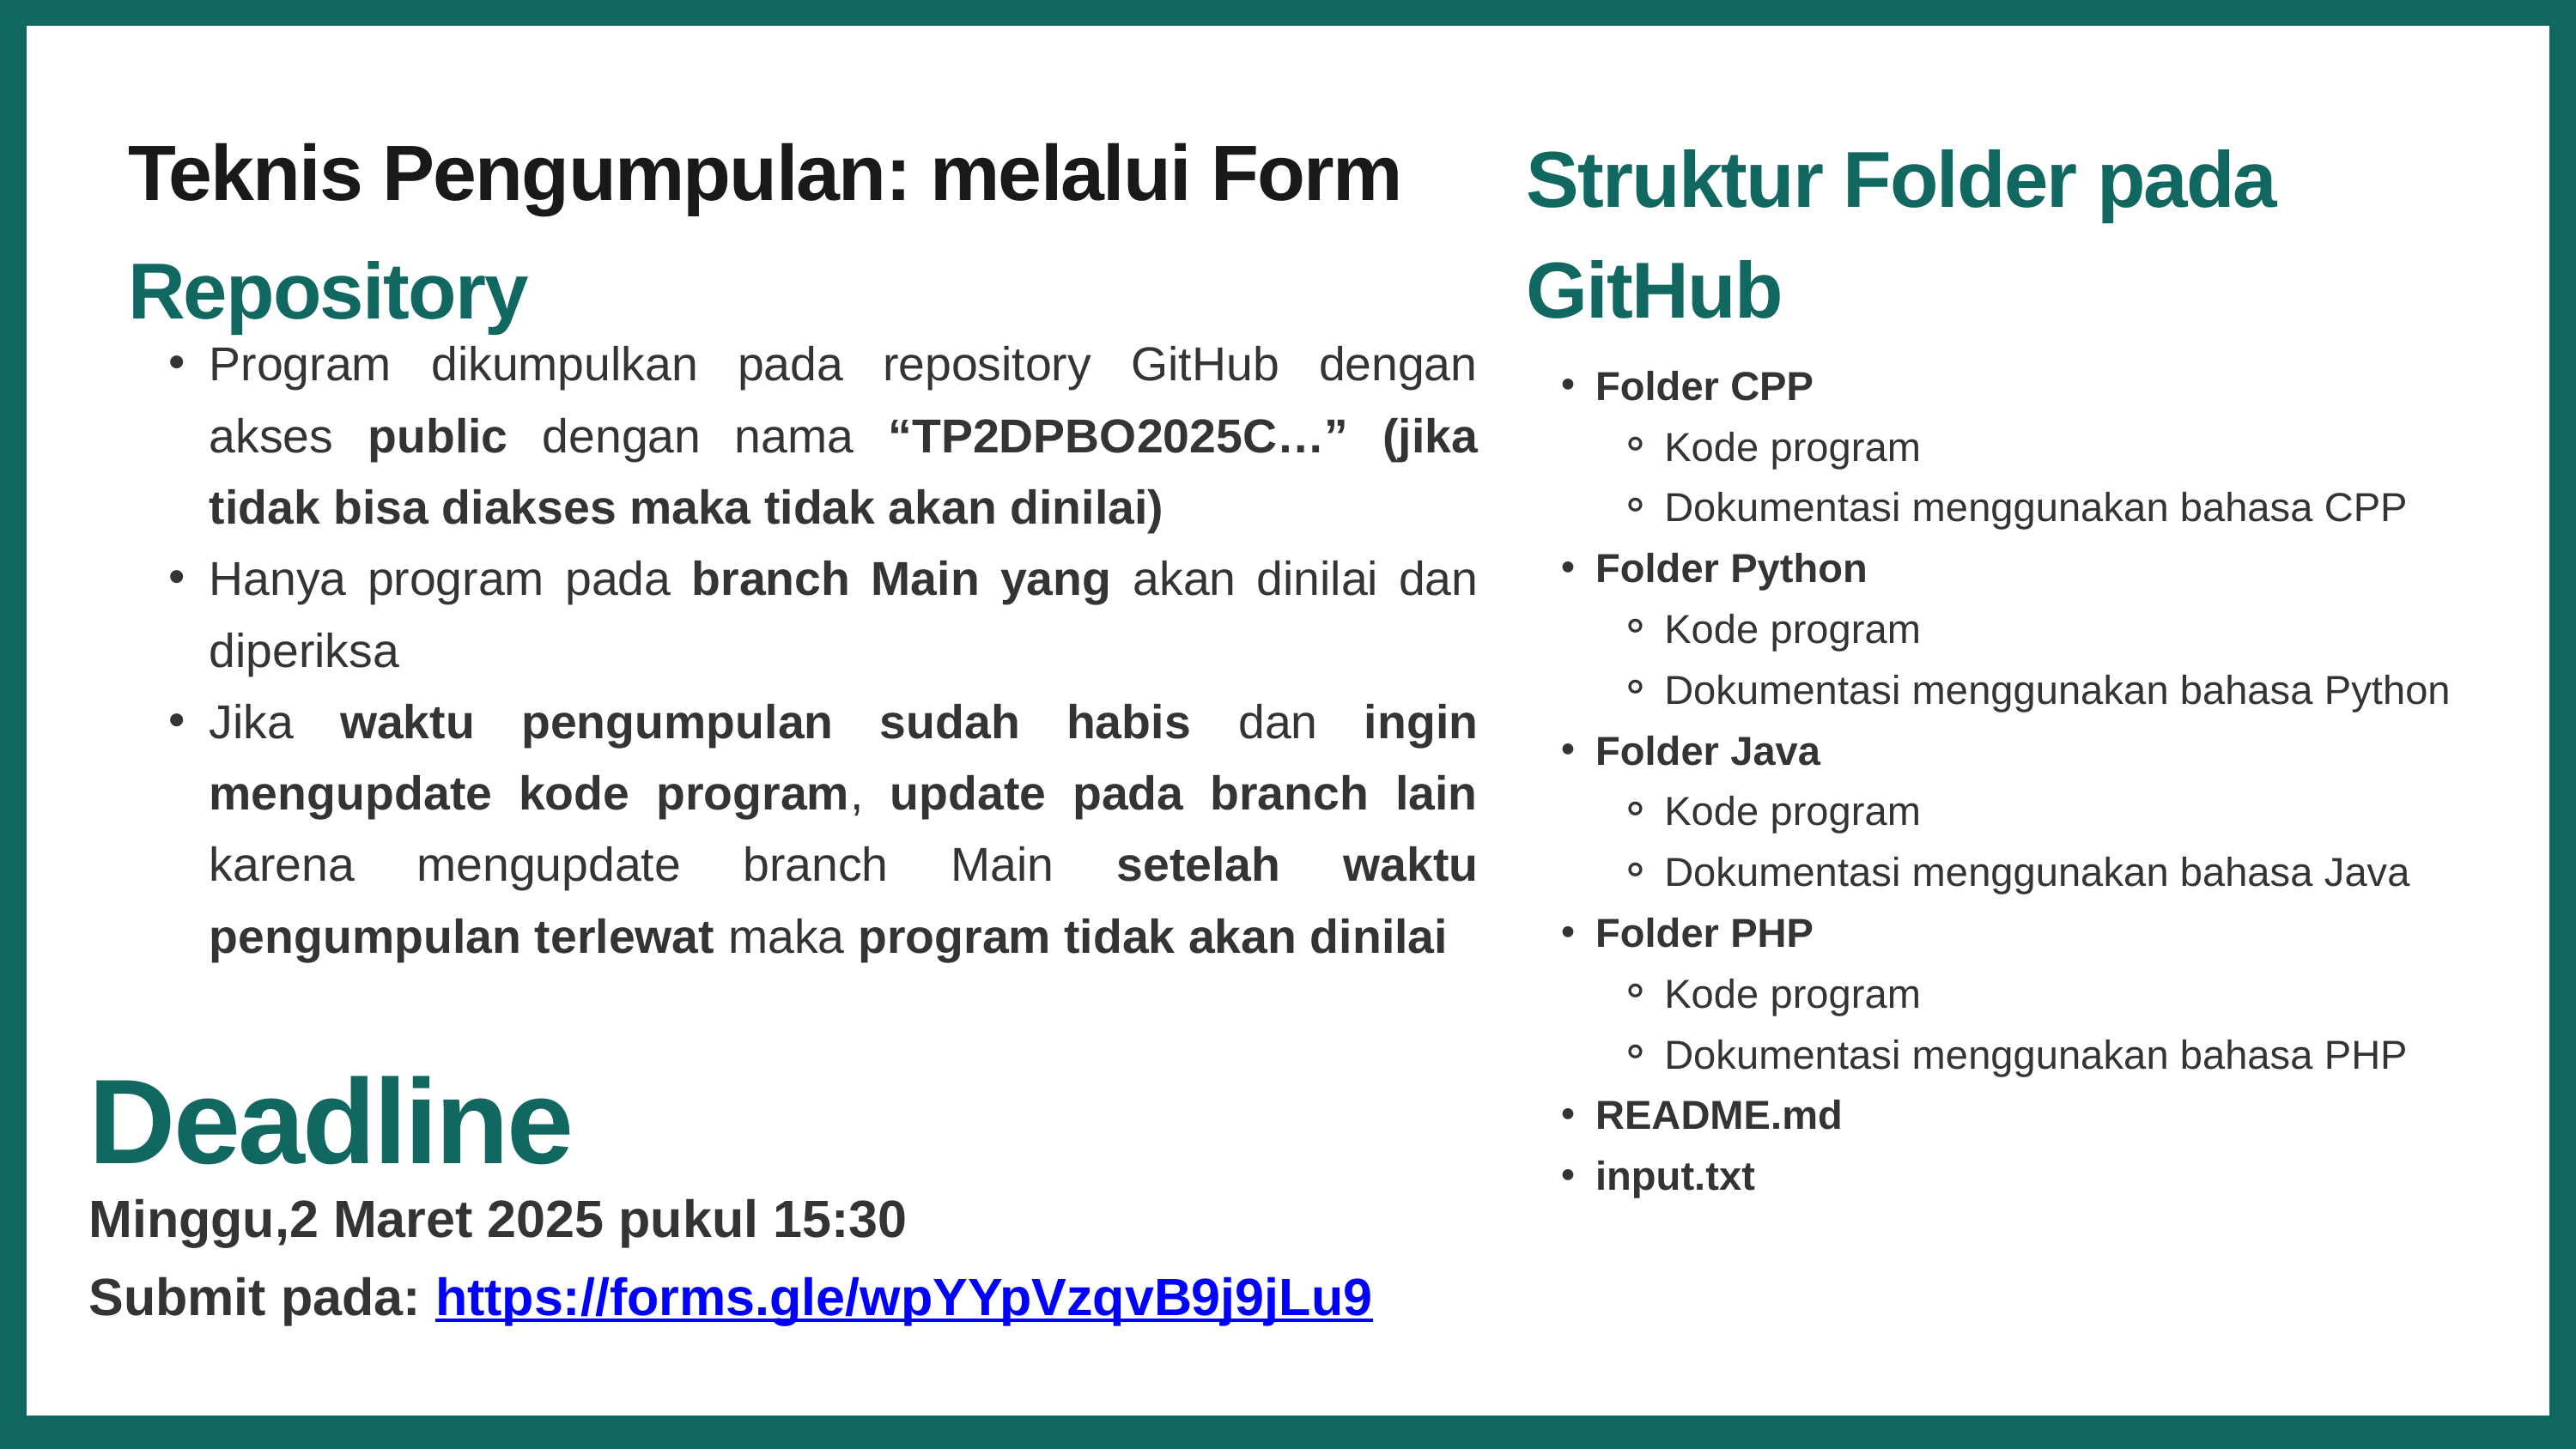

Teknis Pengumpulan: melalui Form
Struktur Folder pada GitHub
Repository
Program dikumpulkan pada repository GitHub dengan akses public dengan nama “TP2DPBO2025C…” (jika tidak bisa diakses maka tidak akan dinilai)
Hanya program pada branch Main yang akan dinilai dan diperiksa
Jika waktu pengumpulan sudah habis dan ingin mengupdate kode program, update pada branch lain karena mengupdate branch Main setelah waktu pengumpulan terlewat maka program tidak akan dinilai
Folder CPP
Kode program
Dokumentasi menggunakan bahasa CPP
Folder Python
Kode program
Dokumentasi menggunakan bahasa Python
Folder Java
Kode program
Dokumentasi menggunakan bahasa Java
Folder PHP
Kode program
Dokumentasi menggunakan bahasa PHP
README.md
input.txt

Deadline
Minggu,2 Maret 2025 pukul 15:30
Submit pada: https://forms.gle/wpYYpVzqvB9j9jLu9